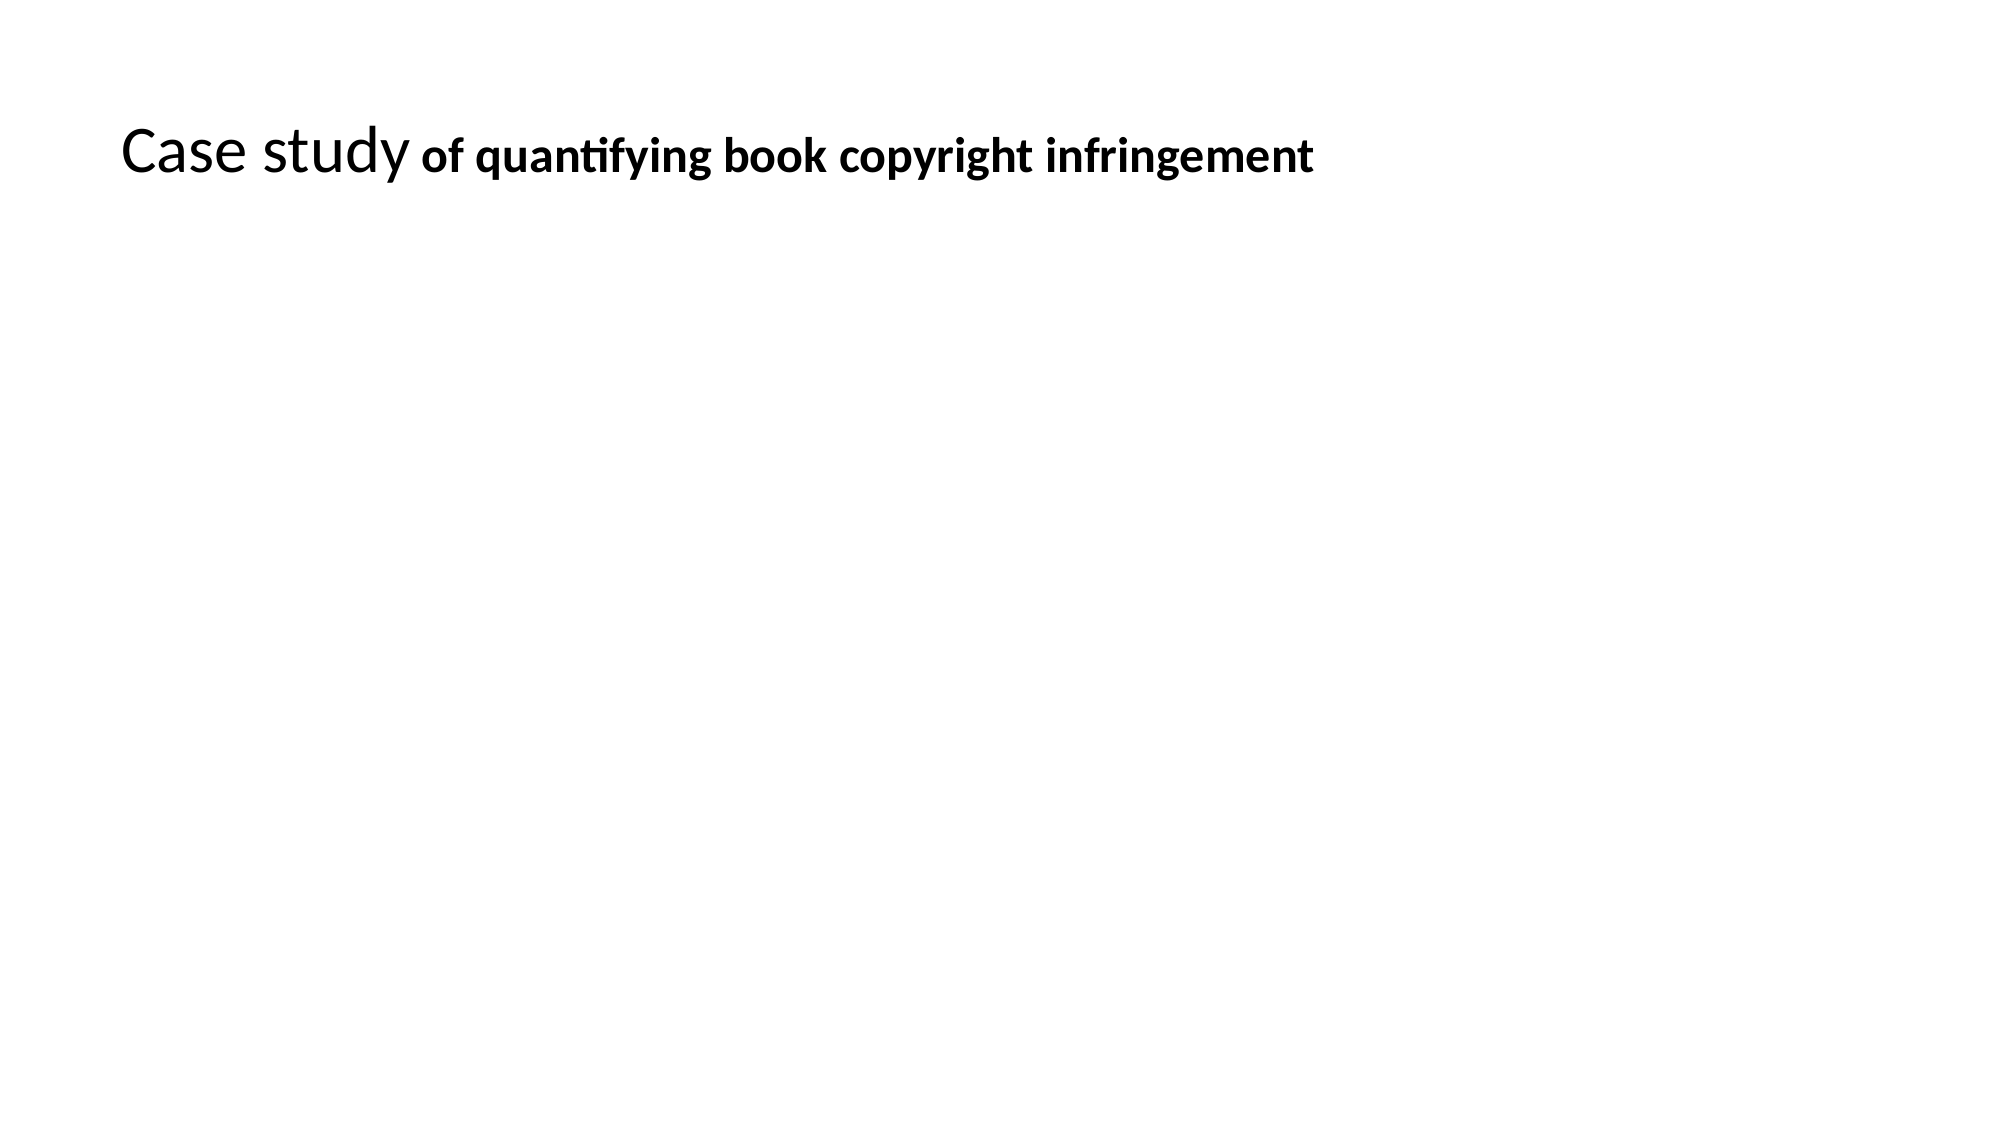

# Case study of quantifying book copyright infringement
25